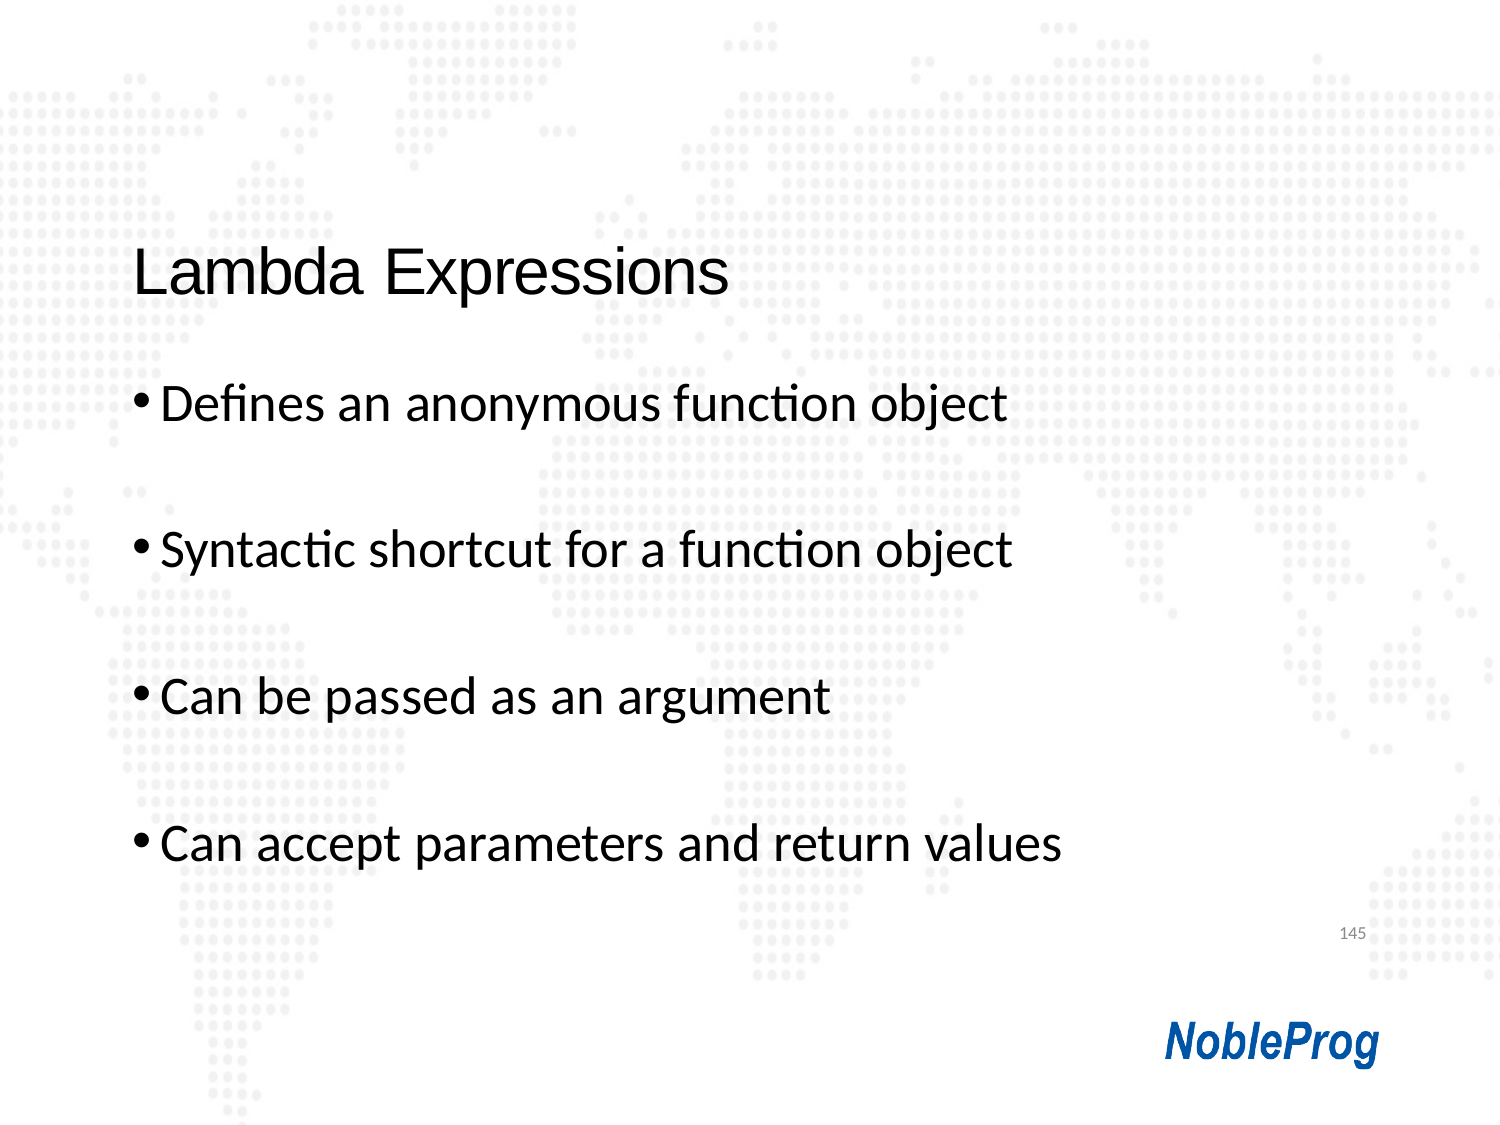

# Lambda Expressions
Defines an anonymous function object

Syntactic shortcut for a function object

Can be passed as an argument

Can accept parameters and return values
145